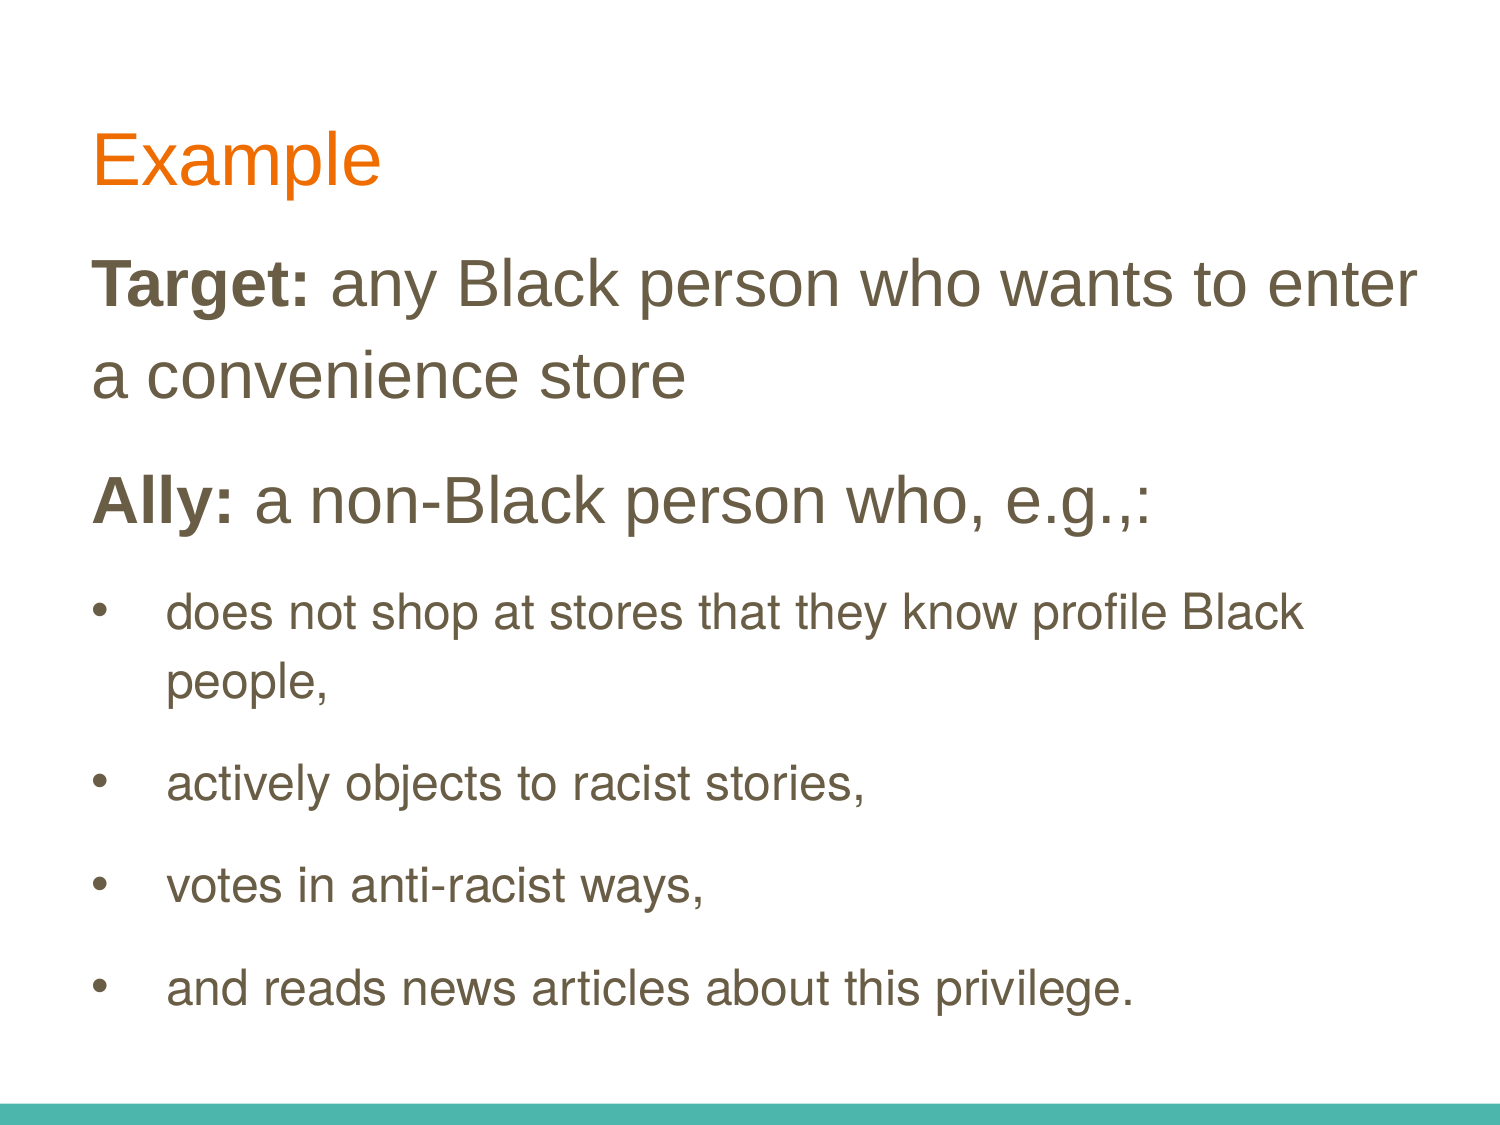

# Example
Target: any Black person who wants to enter a convenience store
Ally: a non-Black person who, e.g.,:
does not shop at stores that they know profile Black people,
actively objects to racist stories,
votes in anti-racist ways,
and reads news articles about this privilege.